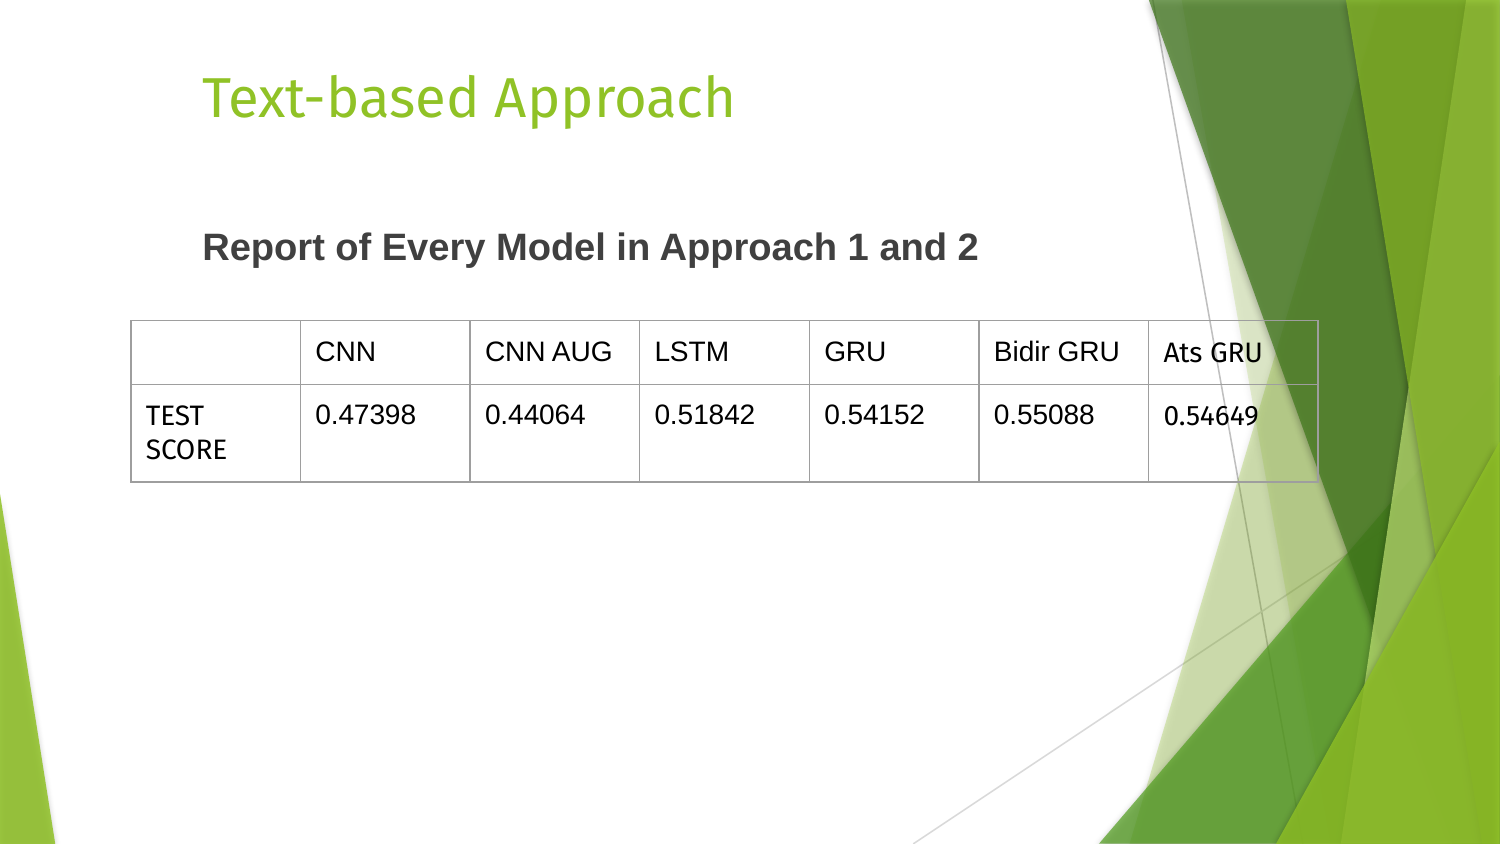

# Text-based Approach
Report of Every Model in Approach 1 and 2

|  | CNN | CNN AUG | LSTM | GRU | Bidir GRU | Ats GRU |
| --- | --- | --- | --- | --- | --- | --- |
| TEST SCORE | 0.47398 | 0.44064 | 0.51842 | 0.54152 | 0.55088 | 0.54649 |